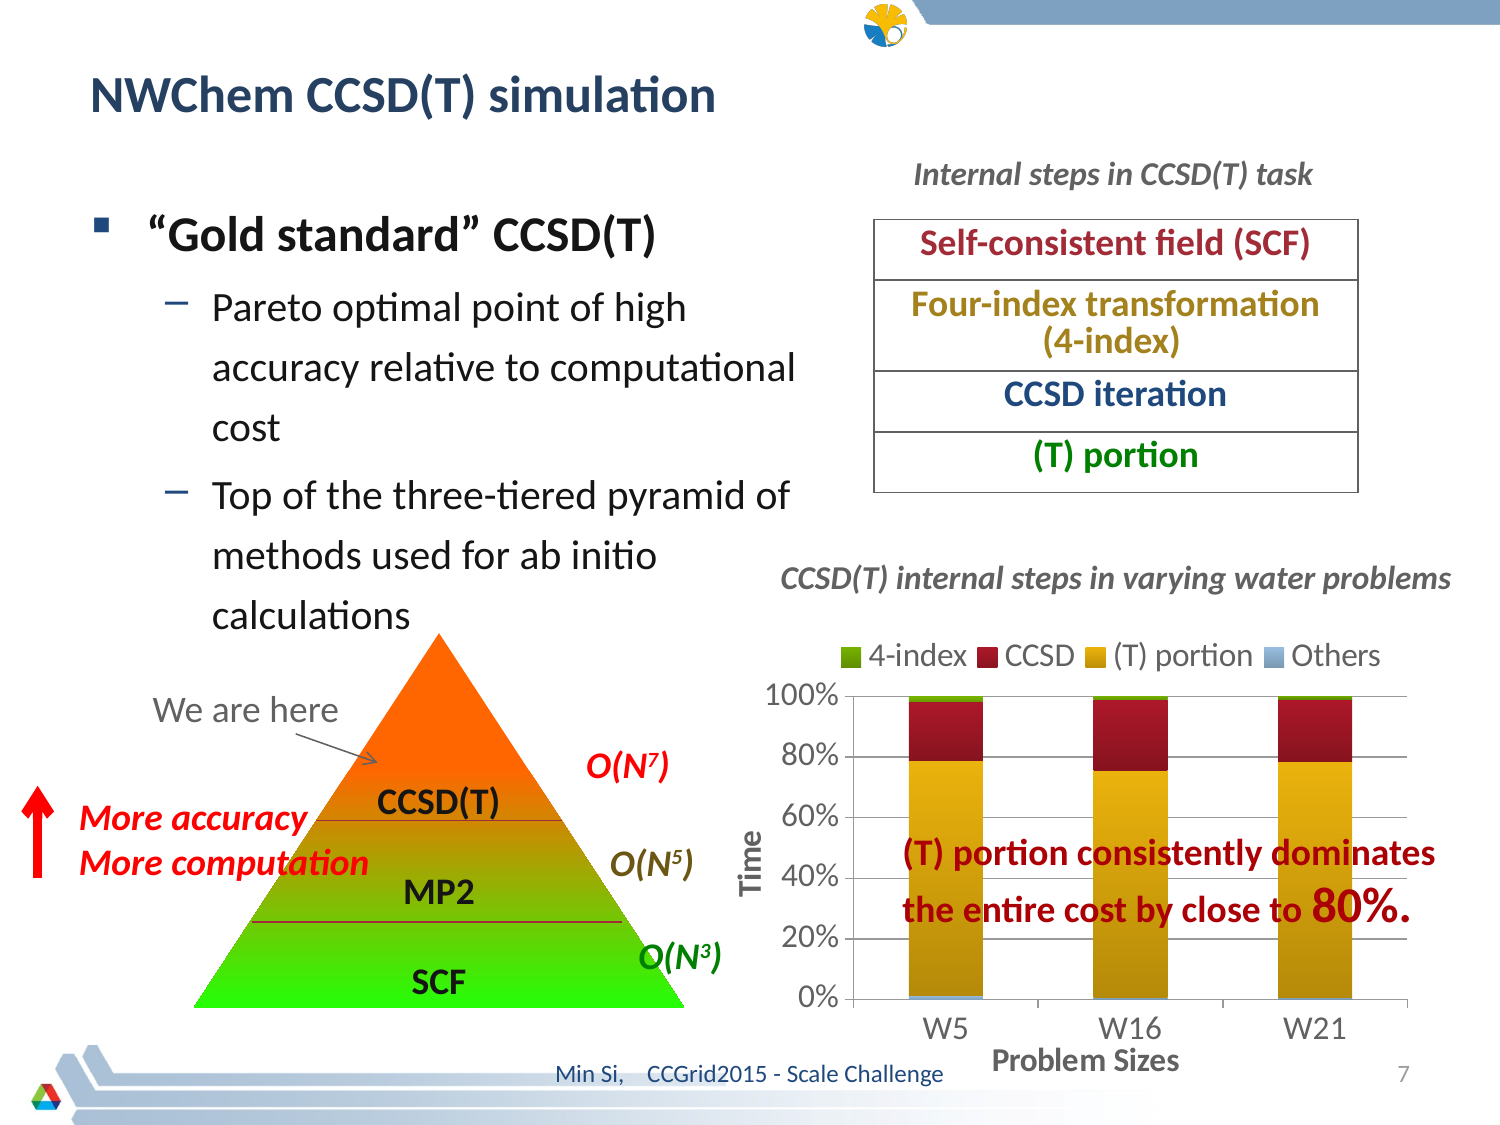

# NWChem CCSD(T) simulation
Internal steps in CCSD(T) task
“Gold standard” CCSD(T)
Pareto optimal point of high accuracy relative to computational cost
Top of the three-tiered pyramid of methods used for ab initio calculations
| Self-consistent field (SCF) |
| --- |
| Four-index transformation (4-index) |
| CCSD iteration |
| (T) portion |
CCSD(T) internal steps in varying water problems

### Chart

| Category | Others | (T) portion | CCSD | 4-index |
|---|---|---|---|---|
| W5 | 0.00238888888888889 | 0.141916666666667 | 0.0353611111111111 | 0.00305555555555555 |
| W16 | 0.0563611111111115 | 6.740694444444446 | 2.10352777777778 | 0.0918888888888889 |
| W21 | 0.0879722222222214 | 14.08052777777778 | 3.738194444444444 | 0.149722222222222 |
CCSD(T)

MP2

SCF
We are here
O(N7)
More accuracy
More computation
(T) portion consistently dominates the entire cost by close to 80%.
O(N5)
O(N3)
Min Si,    CCGrid2015 - Scale Challenge
7